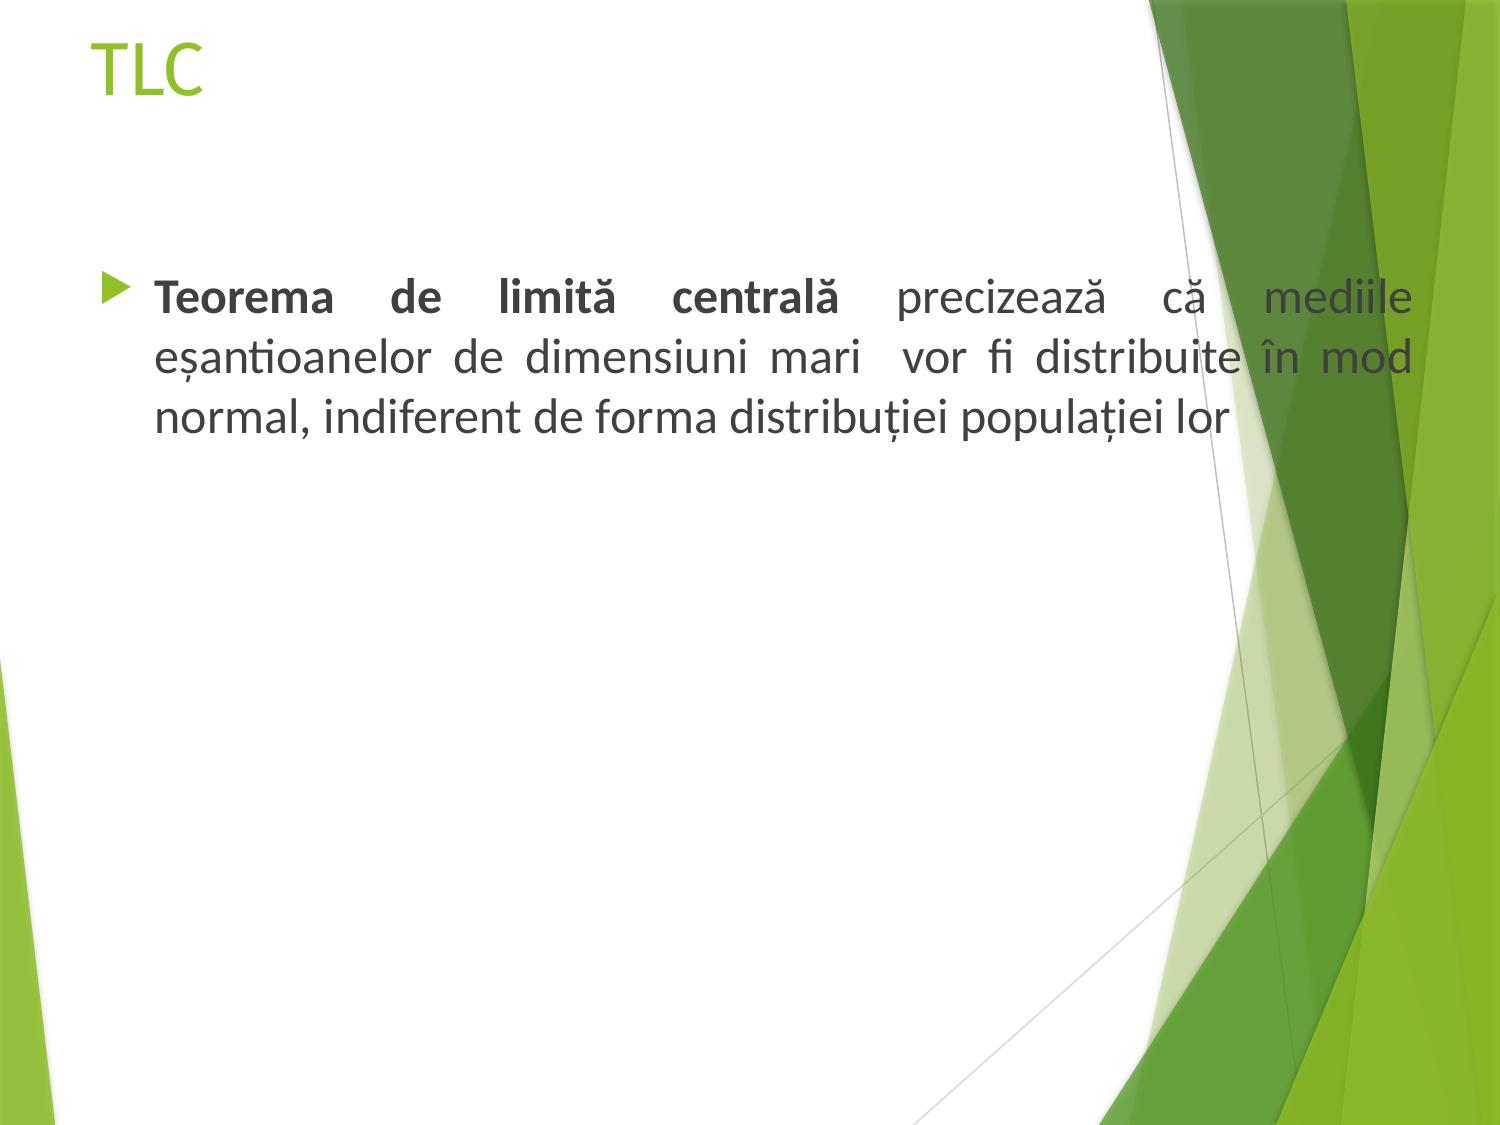

# TLC
Teorema de limită centrală precizează că mediile eșantioanelor de dimensiuni mari  vor fi distribuite în mod normal, indiferent de forma distribuției populației lor